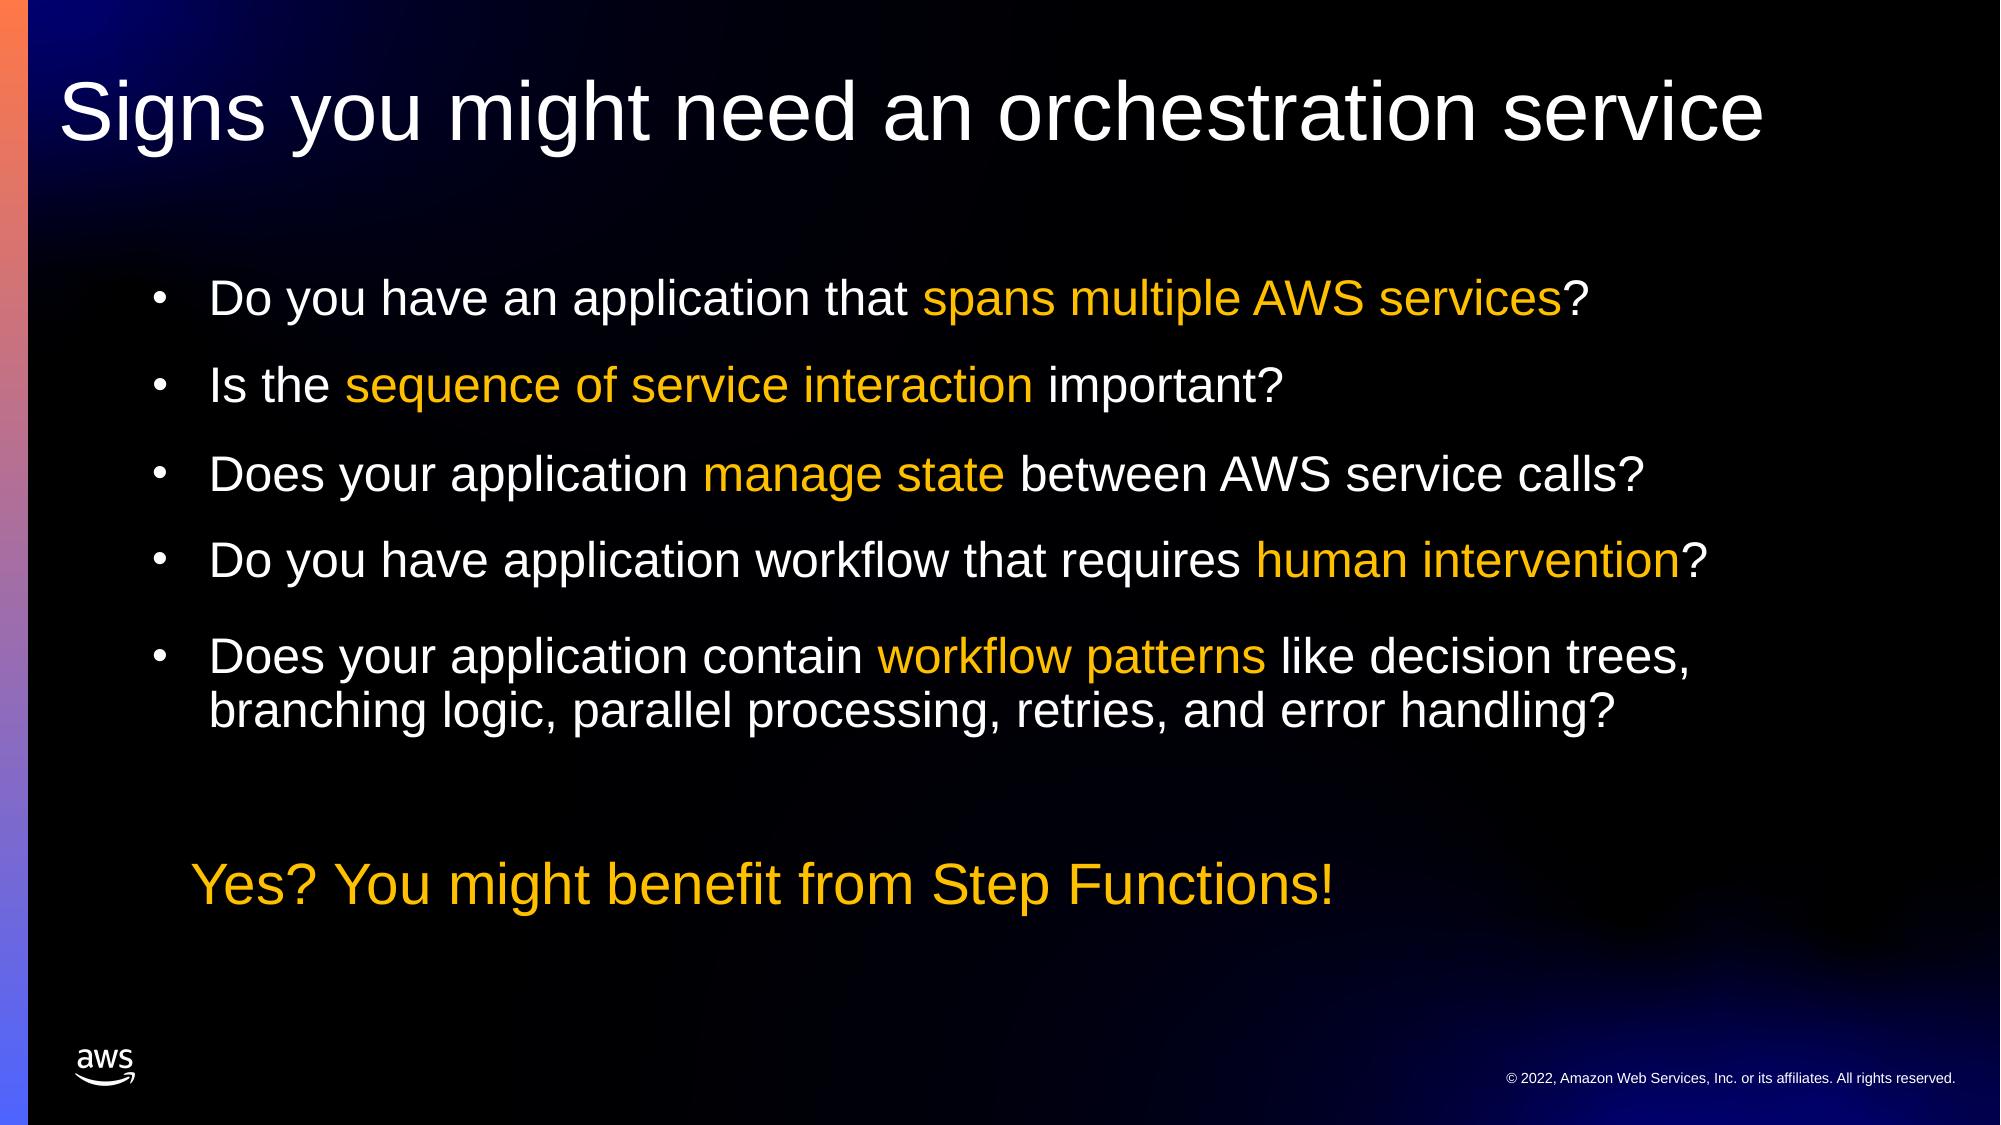

# Signs you might need an orchestration service
Do you have an application that spans multiple AWS services?
Is the sequence of service interaction important?
Does your application manage state between AWS service calls?
Do you have application workflow that requires human intervention?

Does your application contain workflow patterns like decision trees, branching logic, parallel processing, retries, and error handling?

Yes? You might benefit from Step Functions!